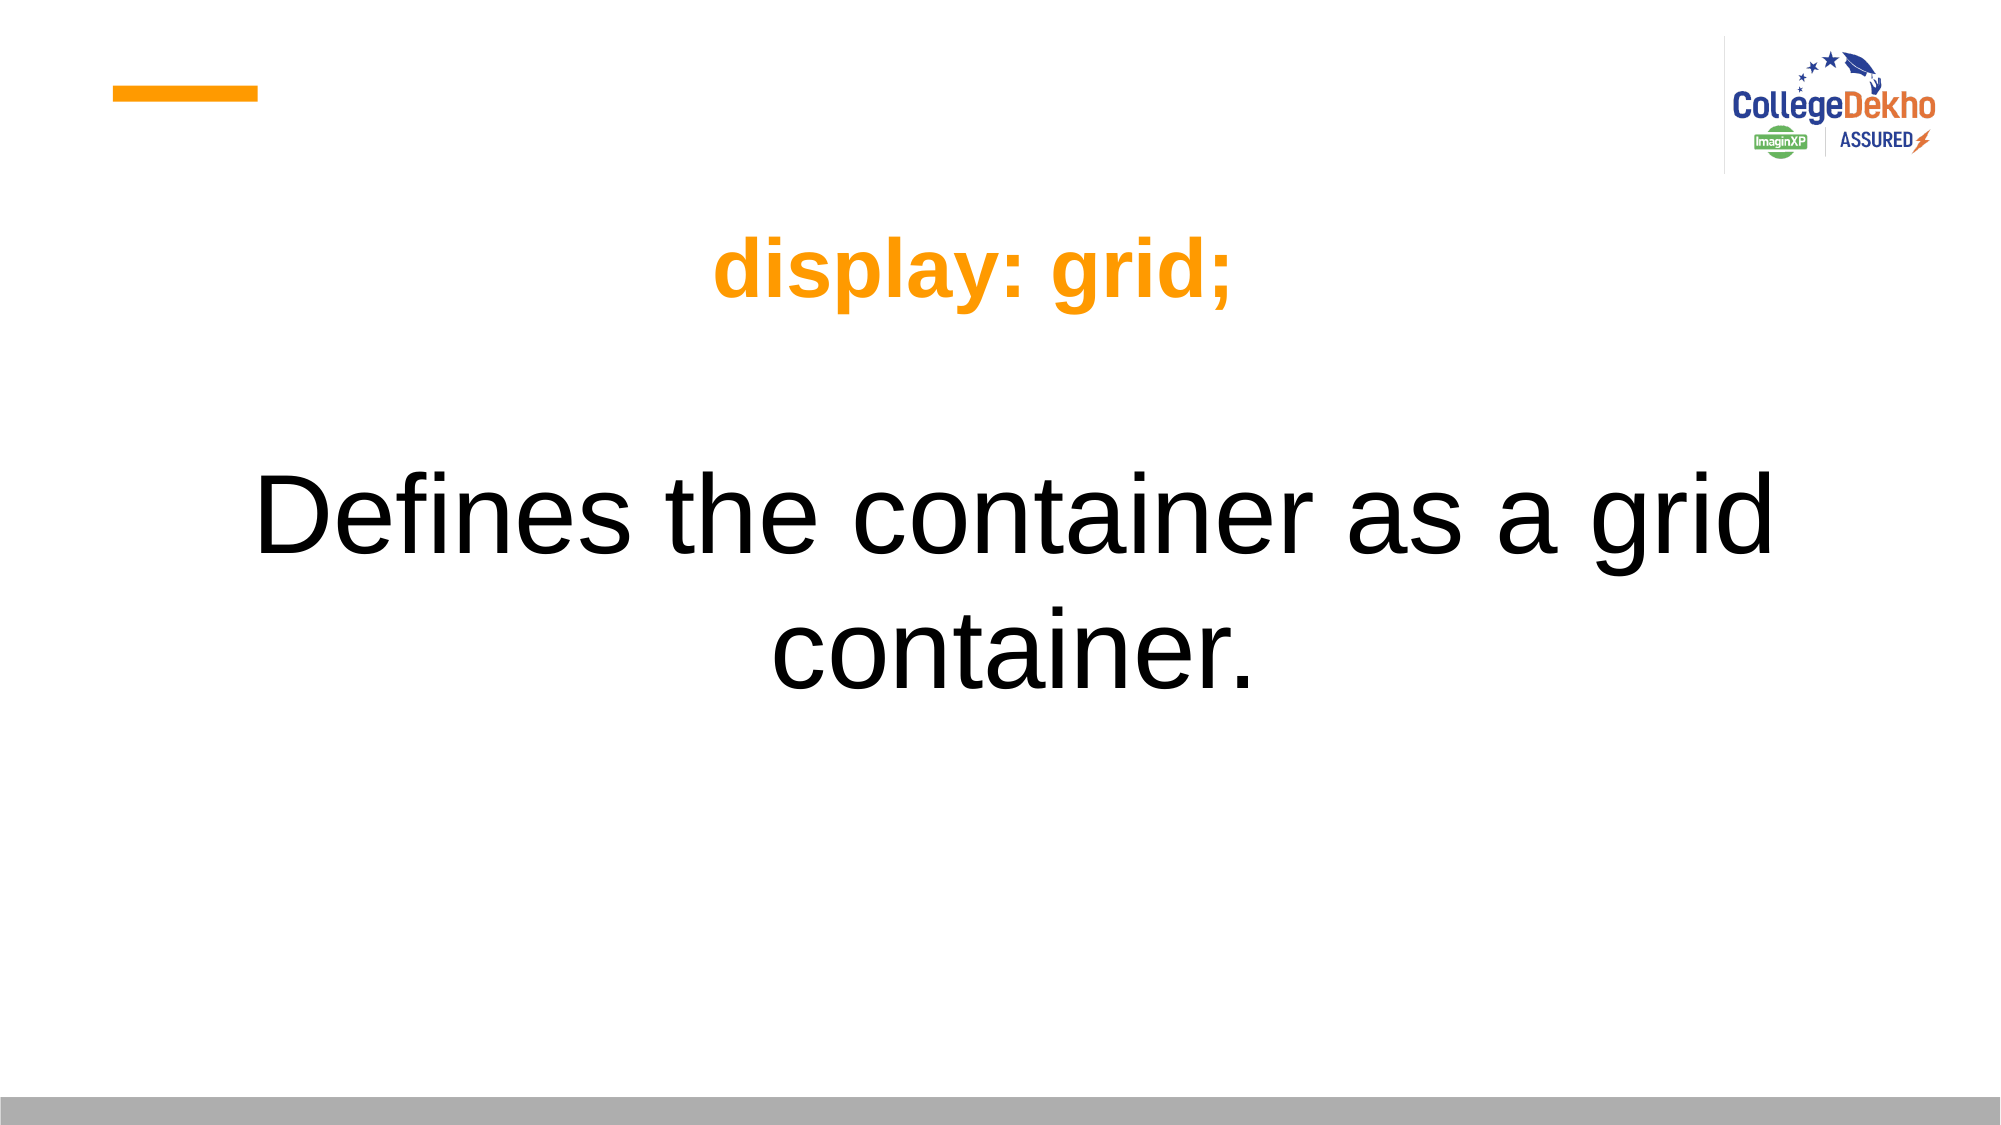

display: grid;
Defines the container as a grid container.